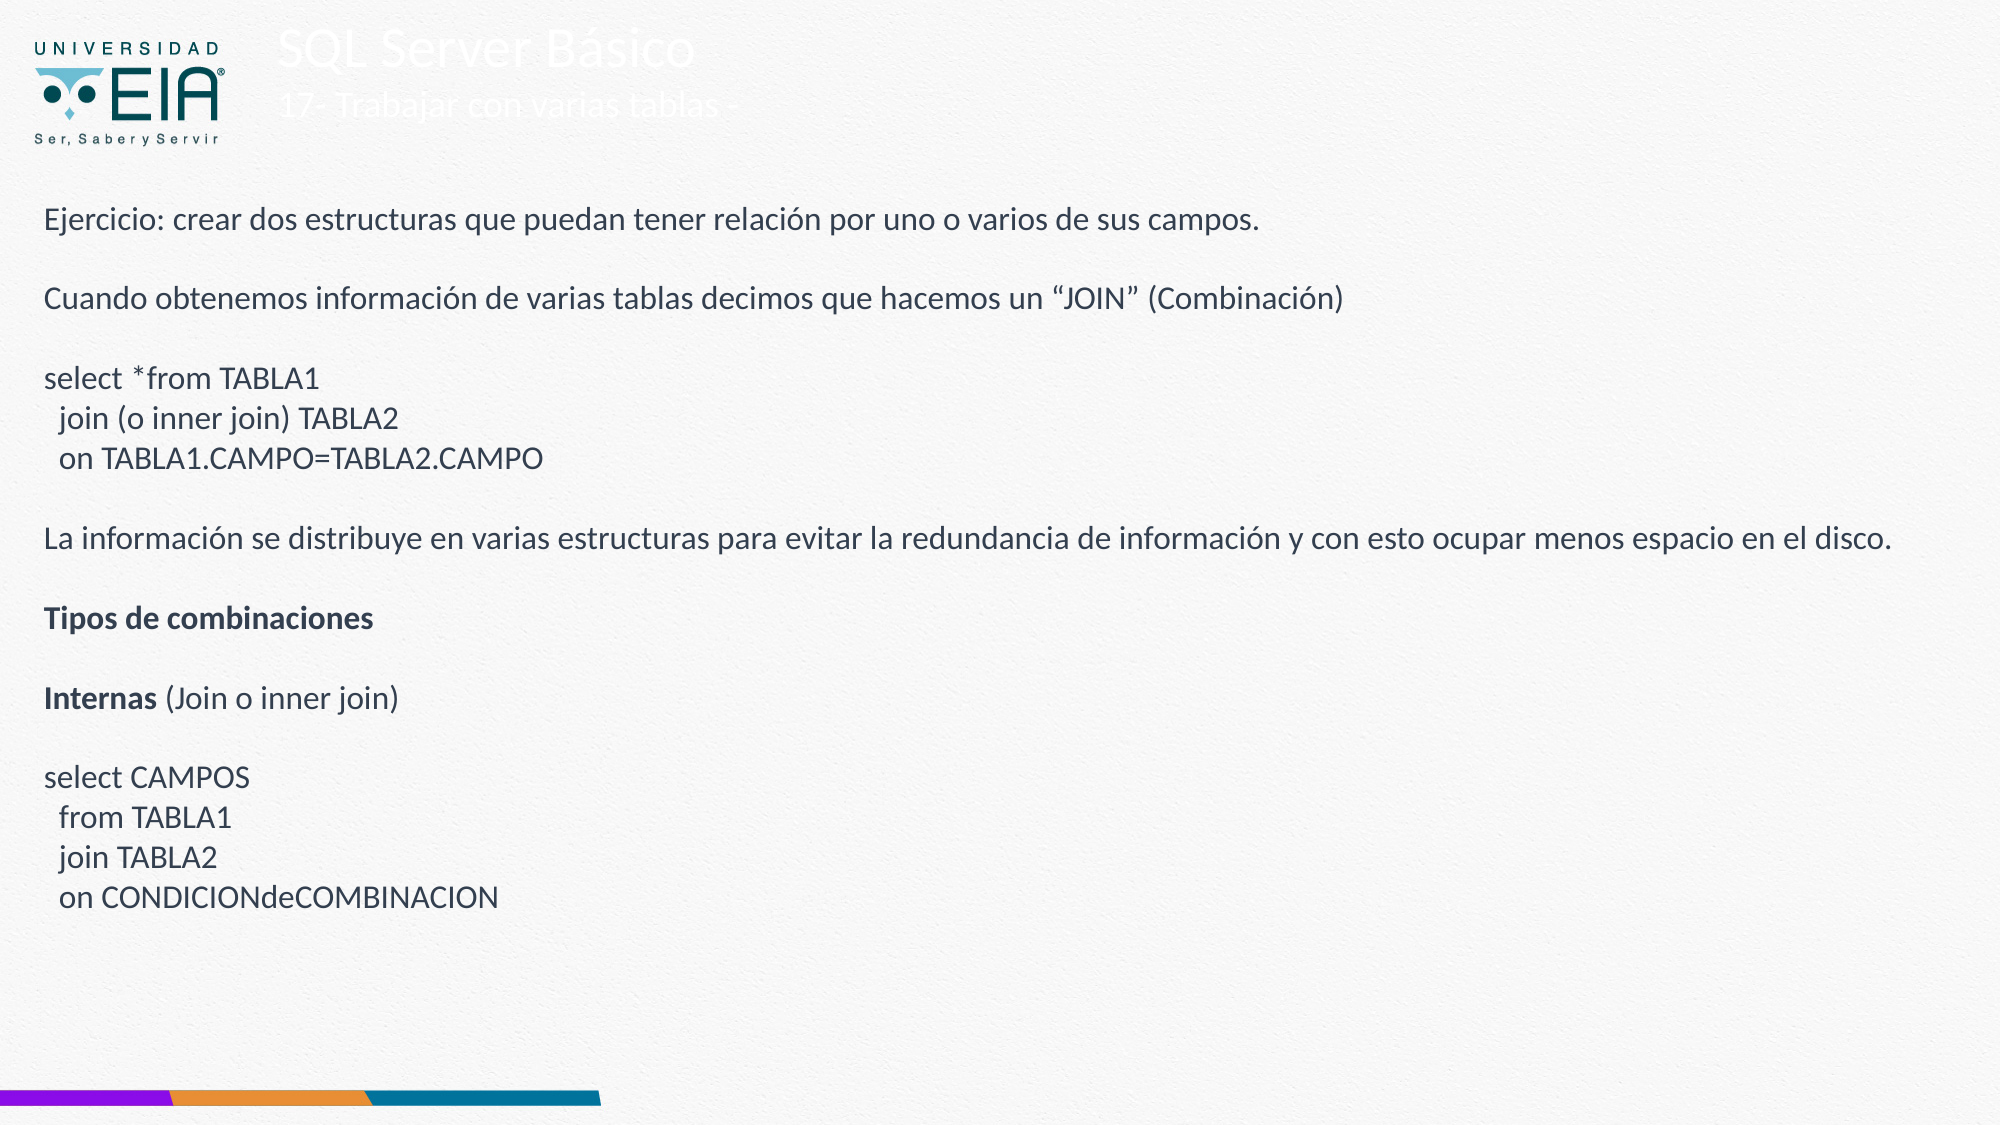

SQL Server Básico
17- Trabajar con varias tablas -
Ejercicio: crear dos estructuras que puedan tener relación por uno o varios de sus campos.

Cuando obtenemos información de varias tablas decimos que hacemos un “JOIN” (Combinación)

select *from TABLA1
  join (o inner join) TABLA2
  on TABLA1.CAMPO=TABLA2.CAMPO

La información se distribuye en varias estructuras para evitar la redundancia de información y con esto ocupar menos espacio en el disco.

Tipos de combinaciones

Internas (Join o inner join)

select CAMPOS
  from TABLA1
  join TABLA2
  on CONDICIONdeCOMBINACION